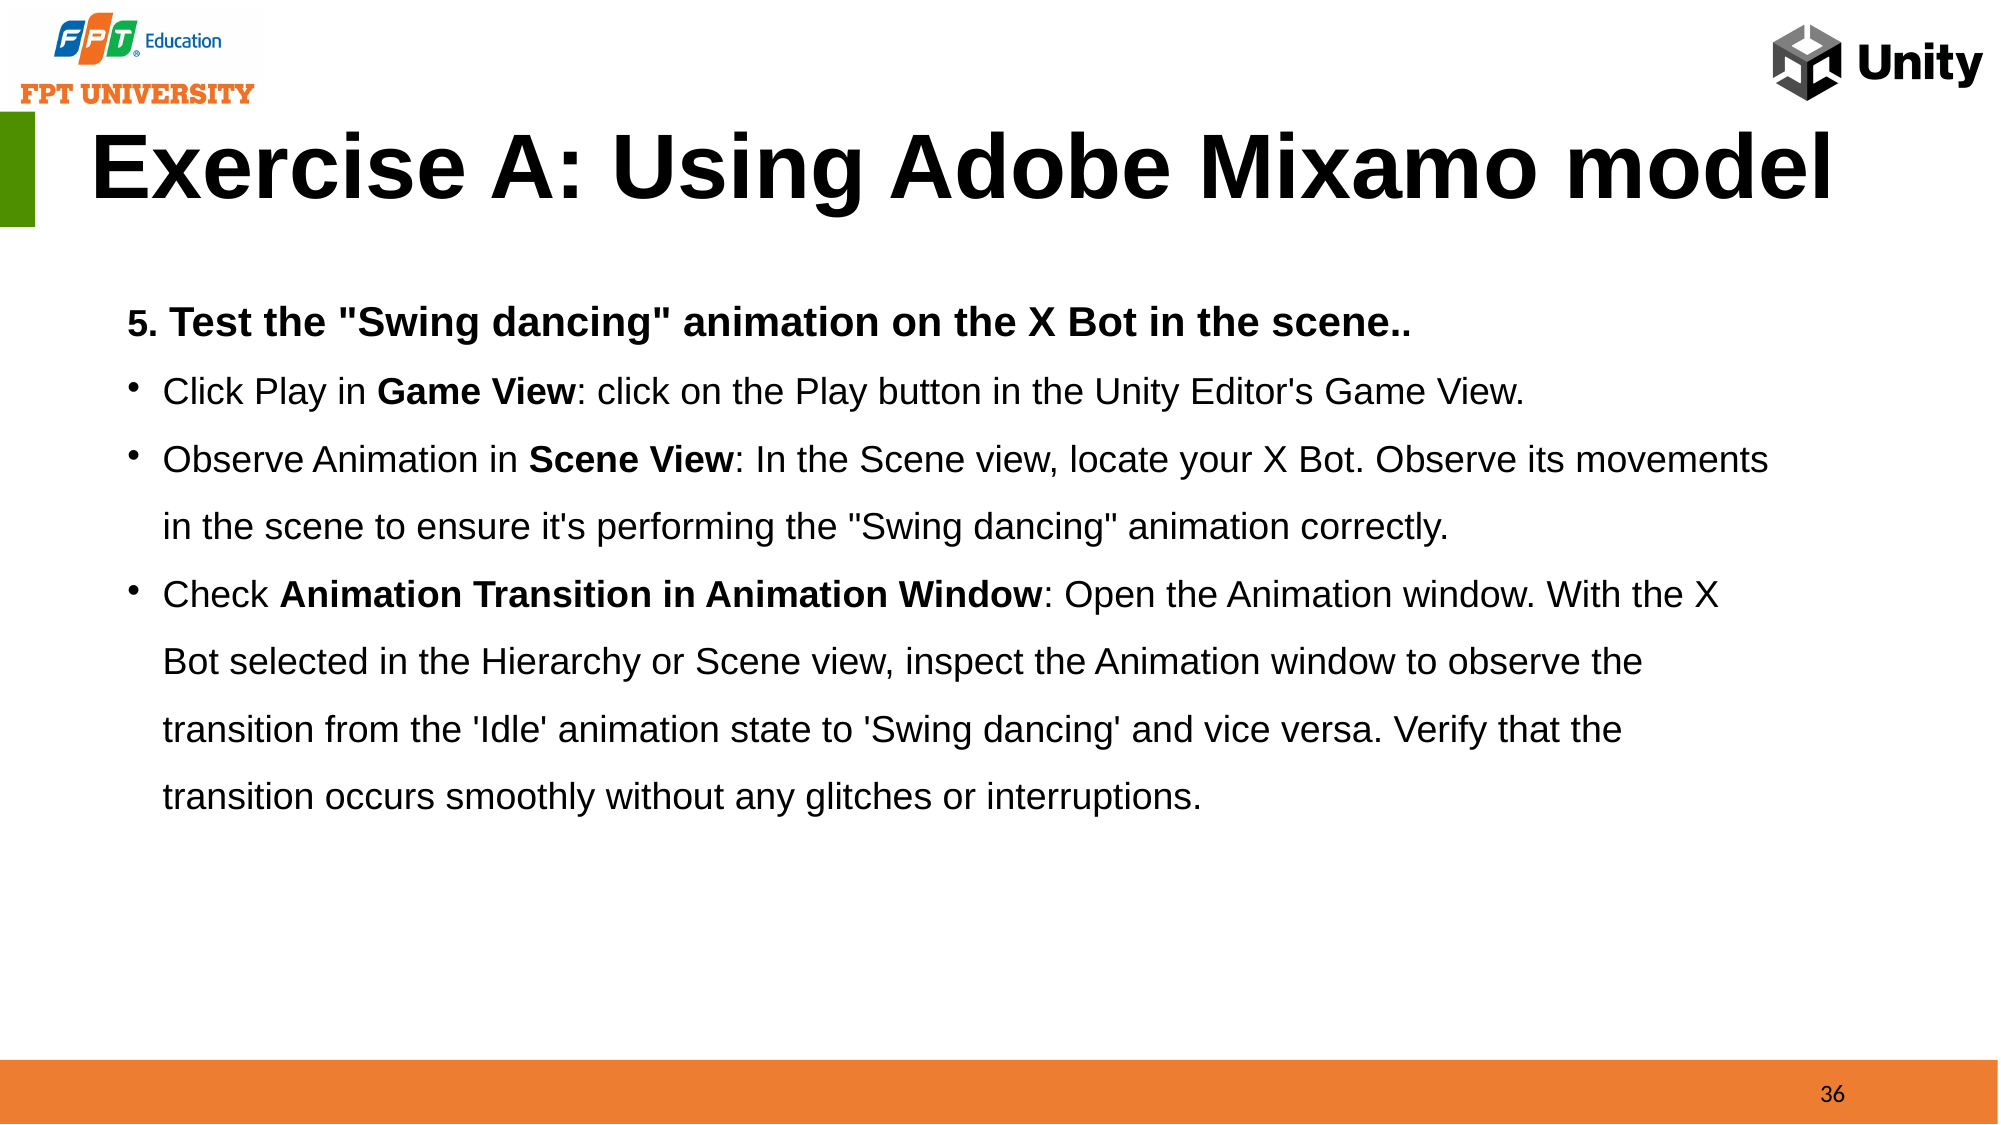

Exercise A: Using Adobe Mixamo model
5. Test the "Swing dancing" animation on the X Bot in the scene..
Click Play in Game View: click on the Play button in the Unity Editor's Game View.
Observe Animation in Scene View: In the Scene view, locate your X Bot. Observe its movements in the scene to ensure it's performing the "Swing dancing" animation correctly.
Check Animation Transition in Animation Window: Open the Animation window. With the X Bot selected in the Hierarchy or Scene view, inspect the Animation window to observe the transition from the 'Idle' animation state to 'Swing dancing' and vice versa. Verify that the transition occurs smoothly without any glitches or interruptions.
36